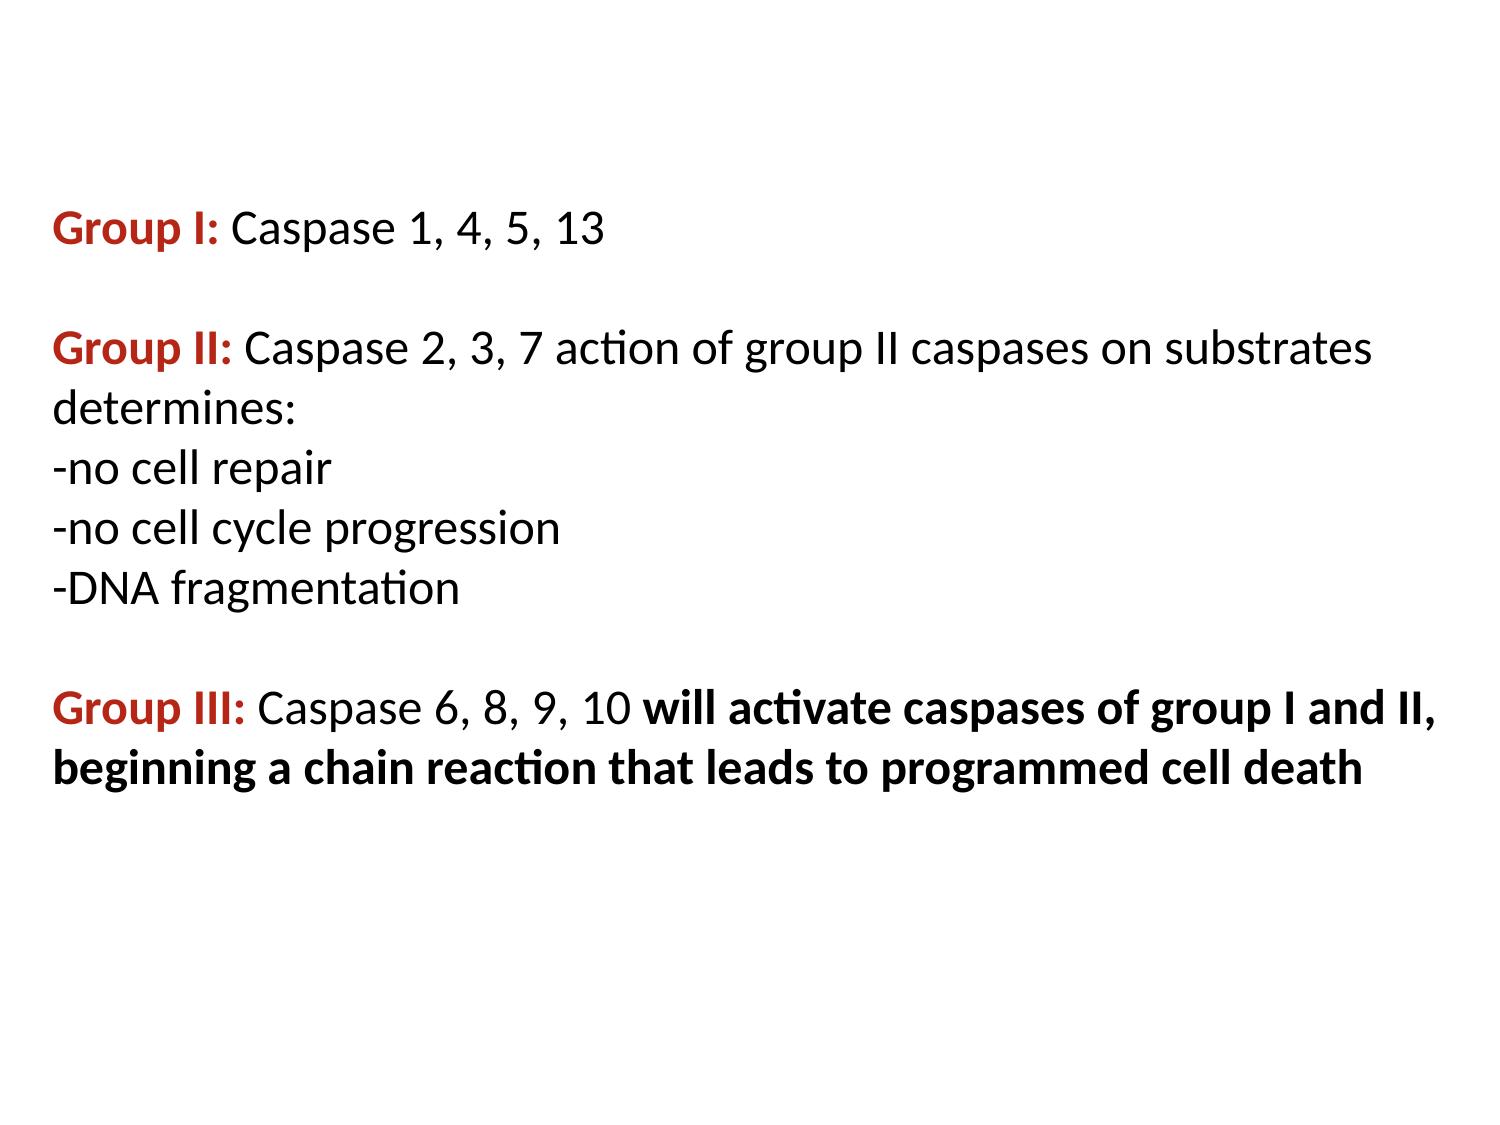

Group I: Caspase 1, 4, 5, 13

Group II: Caspase 2, 3, 7 action of group II caspases on substrates determines:
-no cell repair
-no cell cycle progression
-DNA fragmentation

Group III: Caspase 6, 8, 9, 10 will activate caspases of group I and II, beginning a chain reaction that leads to programmed cell death